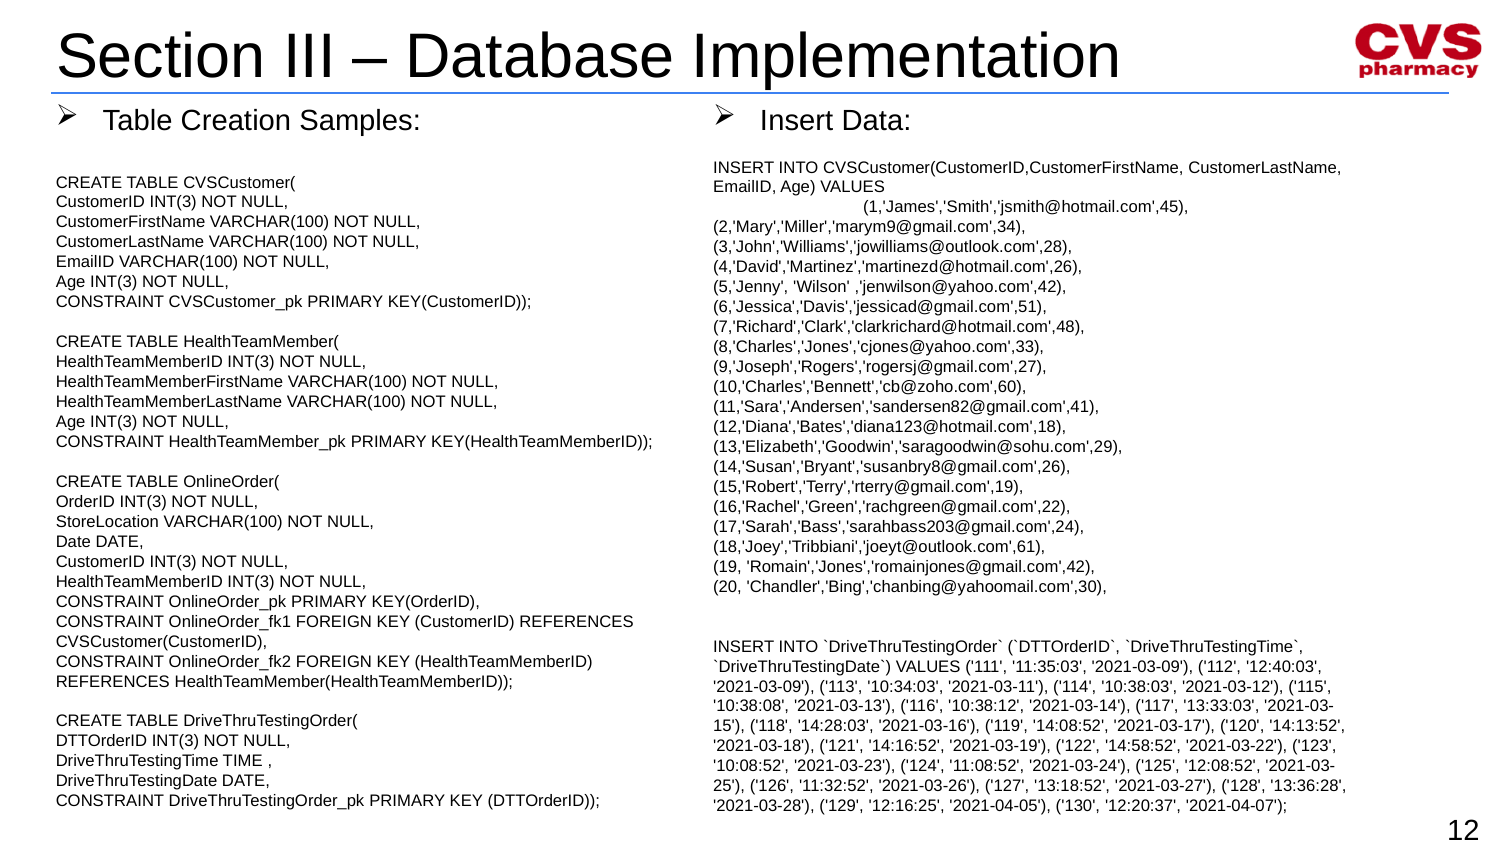

# Section III – Database Implementation
Table Creation Samples:

CREATE TABLE CVSCustomer(
CustomerID INT(3) NOT NULL,
CustomerFirstName VARCHAR(100) NOT NULL,
CustomerLastName VARCHAR(100) NOT NULL,
EmailID VARCHAR(100) NOT NULL,
Age INT(3) NOT NULL,
CONSTRAINT CVSCustomer_pk PRIMARY KEY(CustomerID));

CREATE TABLE HealthTeamMember(
HealthTeamMemberID INT(3) NOT NULL,
HealthTeamMemberFirstName VARCHAR(100) NOT NULL,
HealthTeamMemberLastName VARCHAR(100) NOT NULL,
Age INT(3) NOT NULL,
CONSTRAINT HealthTeamMember_pk PRIMARY KEY(HealthTeamMemberID));

CREATE TABLE OnlineOrder(
OrderID INT(3) NOT NULL,
StoreLocation VARCHAR(100) NOT NULL,
Date DATE,
CustomerID INT(3) NOT NULL,
HealthTeamMemberID INT(3) NOT NULL,
CONSTRAINT OnlineOrder_pk PRIMARY KEY(OrderID),
CONSTRAINT OnlineOrder_fk1 FOREIGN KEY (CustomerID) REFERENCES CVSCustomer(CustomerID),
CONSTRAINT OnlineOrder_fk2 FOREIGN KEY (HealthTeamMemberID) REFERENCES HealthTeamMember(HealthTeamMemberID));

CREATE TABLE DriveThruTestingOrder(
DTTOrderID INT(3) NOT NULL,
DriveThruTestingTime TIME ,
DriveThruTestingDate DATE,
CONSTRAINT DriveThruTestingOrder_pk PRIMARY KEY (DTTOrderID));
Insert Data:

INSERT INTO CVSCustomer(CustomerID,CustomerFirstName, CustomerLastName, EmailID, Age) VALUES
 	(1,'James','Smith','jsmith@hotmail.com',45),
(2,'Mary','Miller','marym9@gmail.com',34),
(3,'John','Williams','jowilliams@outlook.com',28),
(4,'David','Martinez','martinezd@hotmail.com',26),
(5,'Jenny', 'Wilson' ,'jenwilson@yahoo.com',42),
(6,'Jessica','Davis','jessicad@gmail.com',51),
(7,'Richard','Clark','clarkrichard@hotmail.com',48),
(8,'Charles','Jones','cjones@yahoo.com',33),
(9,'Joseph','Rogers','rogersj@gmail.com',27),
(10,'Charles','Bennett','cb@zoho.com',60),
(11,'Sara','Andersen','sandersen82@gmail.com',41),
(12,'Diana','Bates','diana123@hotmail.com',18),
(13,'Elizabeth','Goodwin','saragoodwin@sohu.com',29),
(14,'Susan','Bryant','susanbry8@gmail.com',26),
(15,'Robert','Terry','rterry@gmail.com',19),
(16,'Rachel','Green','rachgreen@gmail.com',22),
(17,'Sarah','Bass','sarahbass203@gmail.com',24),
(18,'Joey','Tribbiani','joeyt@outlook.com',61),
(19, 'Romain','Jones','romainjones@gmail.com',42),
(20, 'Chandler','Bing','chanbing@yahoomail.com',30),

INSERT INTO `DriveThruTestingOrder` (`DTTOrderID`, `DriveThruTestingTime`, `DriveThruTestingDate`) VALUES ('111', '11:35:03', '2021-03-09'), ('112', '12:40:03', '2021-03-09'), ('113', '10:34:03', '2021-03-11'), ('114', '10:38:03', '2021-03-12'), ('115', '10:38:08', '2021-03-13'), ('116', '10:38:12', '2021-03-14'), ('117', '13:33:03', '2021-03-15'), ('118', '14:28:03', '2021-03-16'), ('119', '14:08:52', '2021-03-17'), ('120', '14:13:52', '2021-03-18'), ('121', '14:16:52', '2021-03-19'), ('122', '14:58:52', '2021-03-22'), ('123', '10:08:52', '2021-03-23'), ('124', '11:08:52', '2021-03-24'), ('125', '12:08:52', '2021-03-25'), ('126', '11:32:52', '2021-03-26'), ('127', '13:18:52', '2021-03-27'), ('128', '13:36:28', '2021-03-28'), ('129', '12:16:25', '2021-04-05'), ('130', '12:20:37', '2021-04-07');

12